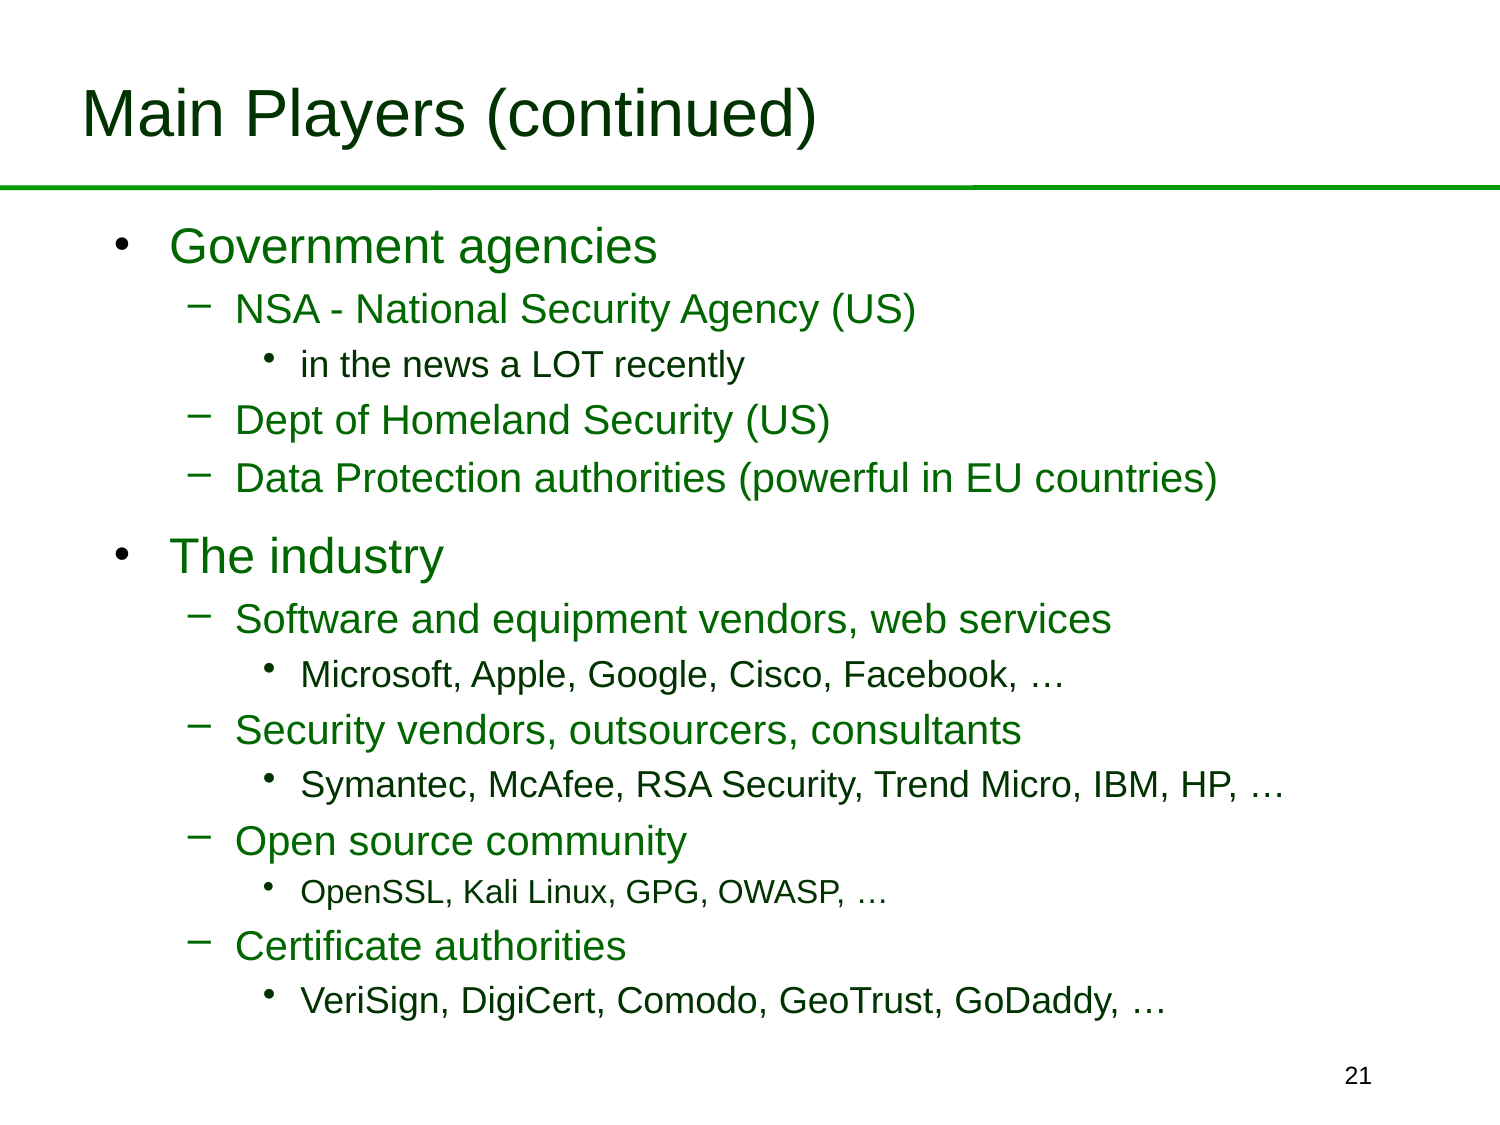

# Main Players (continued)
Government agencies
NSA - National Security Agency (US)
in the news a LOT recently
Dept of Homeland Security (US)
Data Protection authorities (powerful in EU countries)
The industry
Software and equipment vendors, web services
Microsoft, Apple, Google, Cisco, Facebook, …
Security vendors, outsourcers, consultants
Symantec, McAfee, RSA Security, Trend Micro, IBM, HP, …
Open source community
OpenSSL, Kali Linux, GPG, OWASP, …
Certificate authorities
VeriSign, DigiCert, Comodo, GeoTrust, GoDaddy, …
21